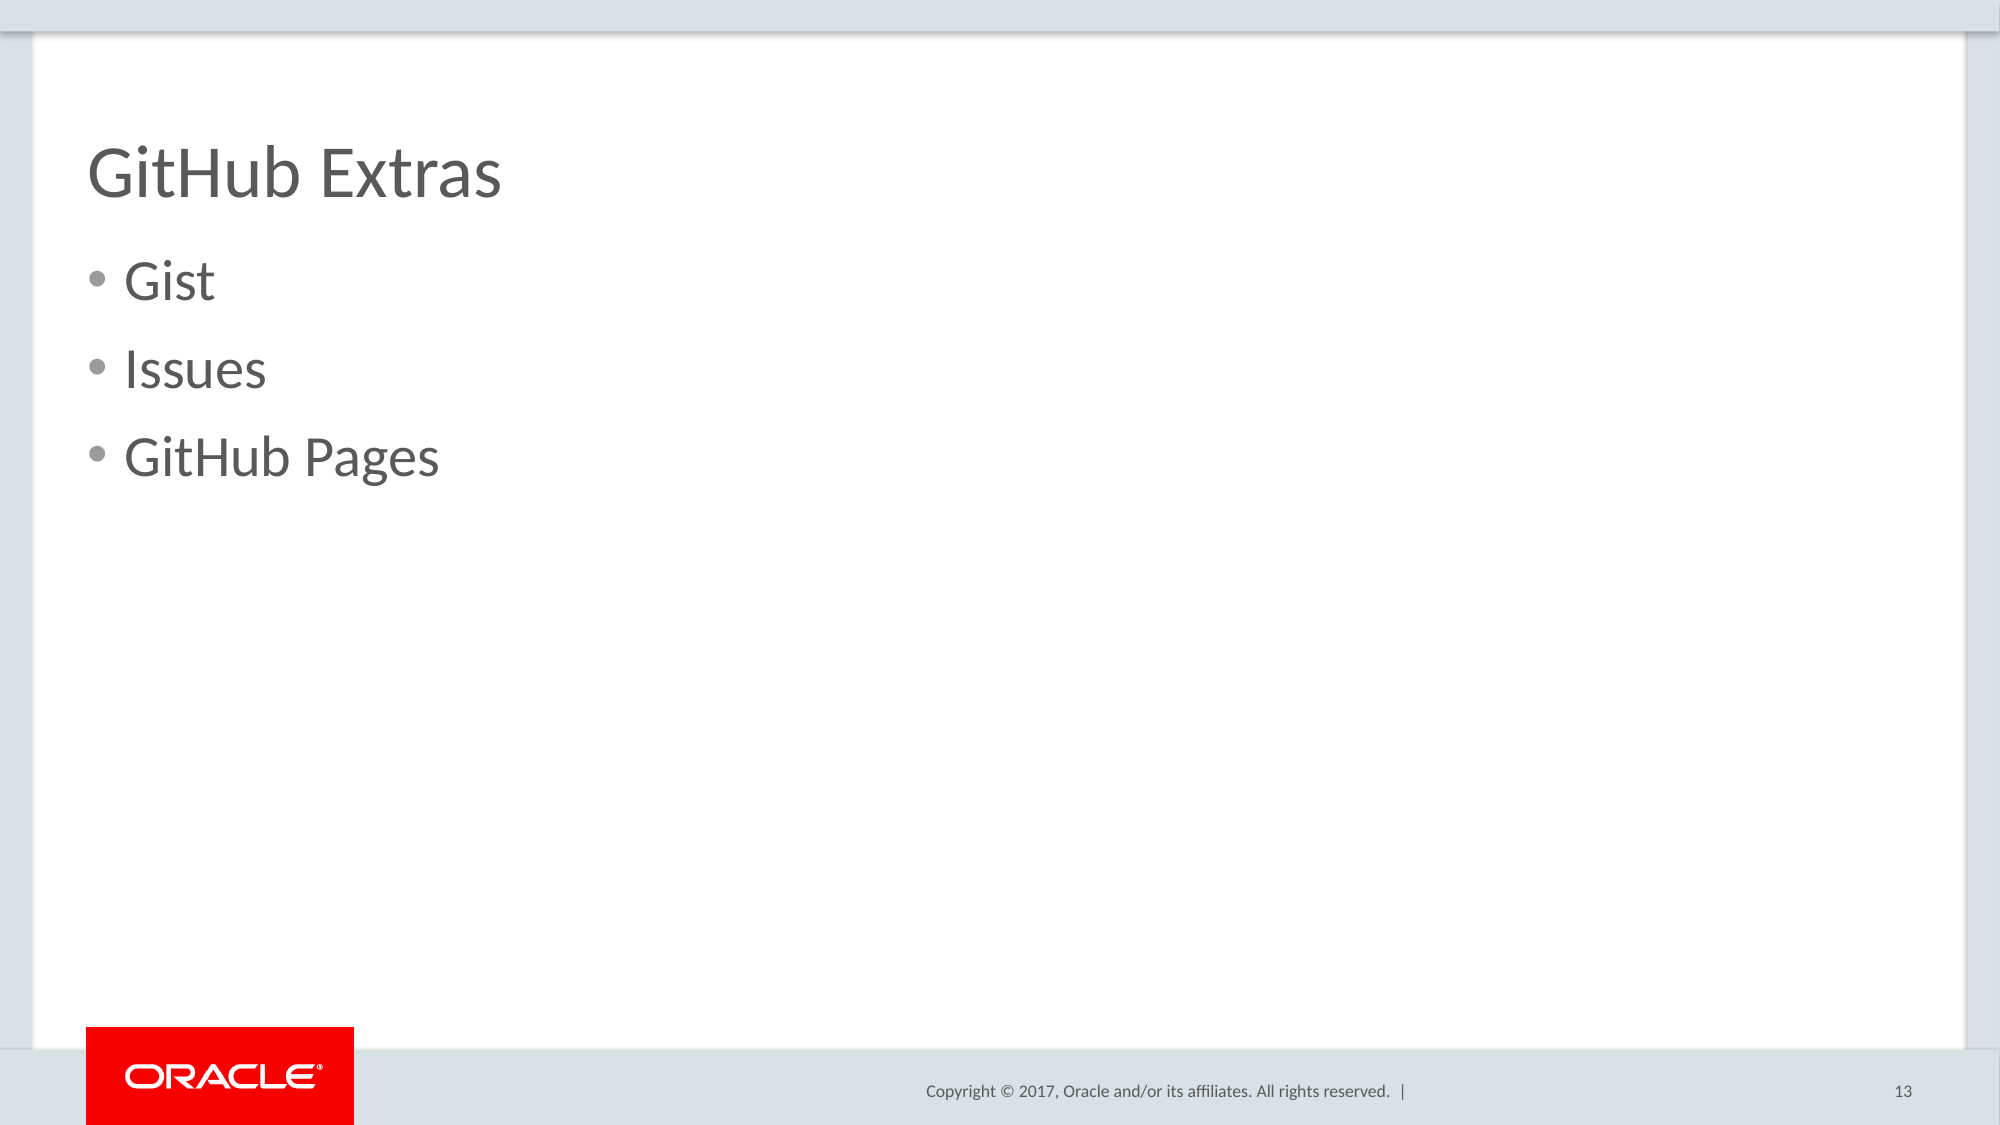

# GitHub Extras
Gist
Issues
GitHub Pages
13